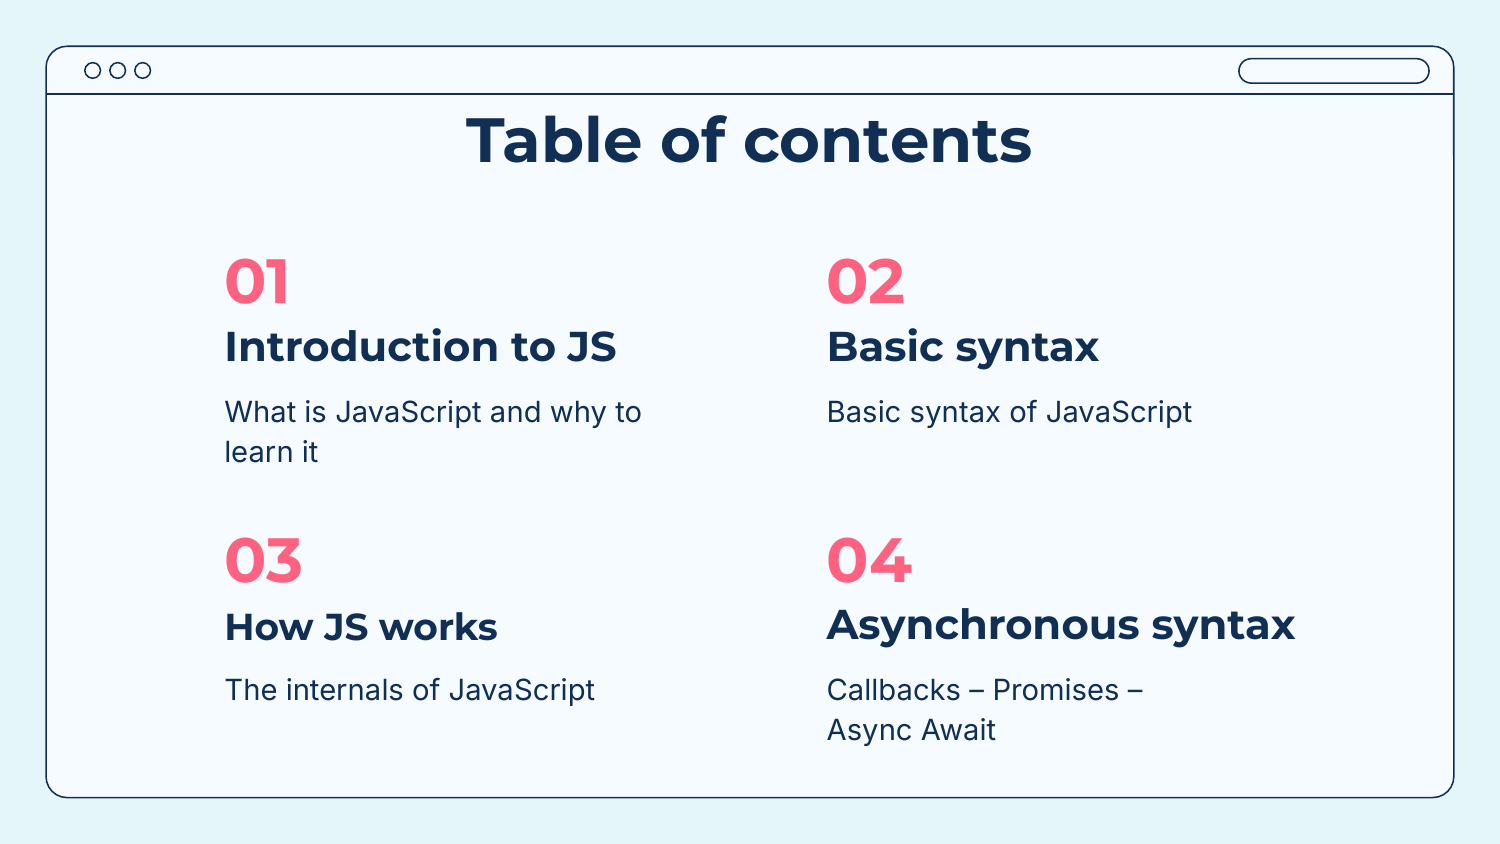

# Table of contents
01
02
Introduction to JS
Basic syntax
What is JavaScript and why to learn it
Basic syntax of JavaScript
03
04
How JS works
Asynchronous syntax
The internals of JavaScript
Callbacks – Promises – Async Await